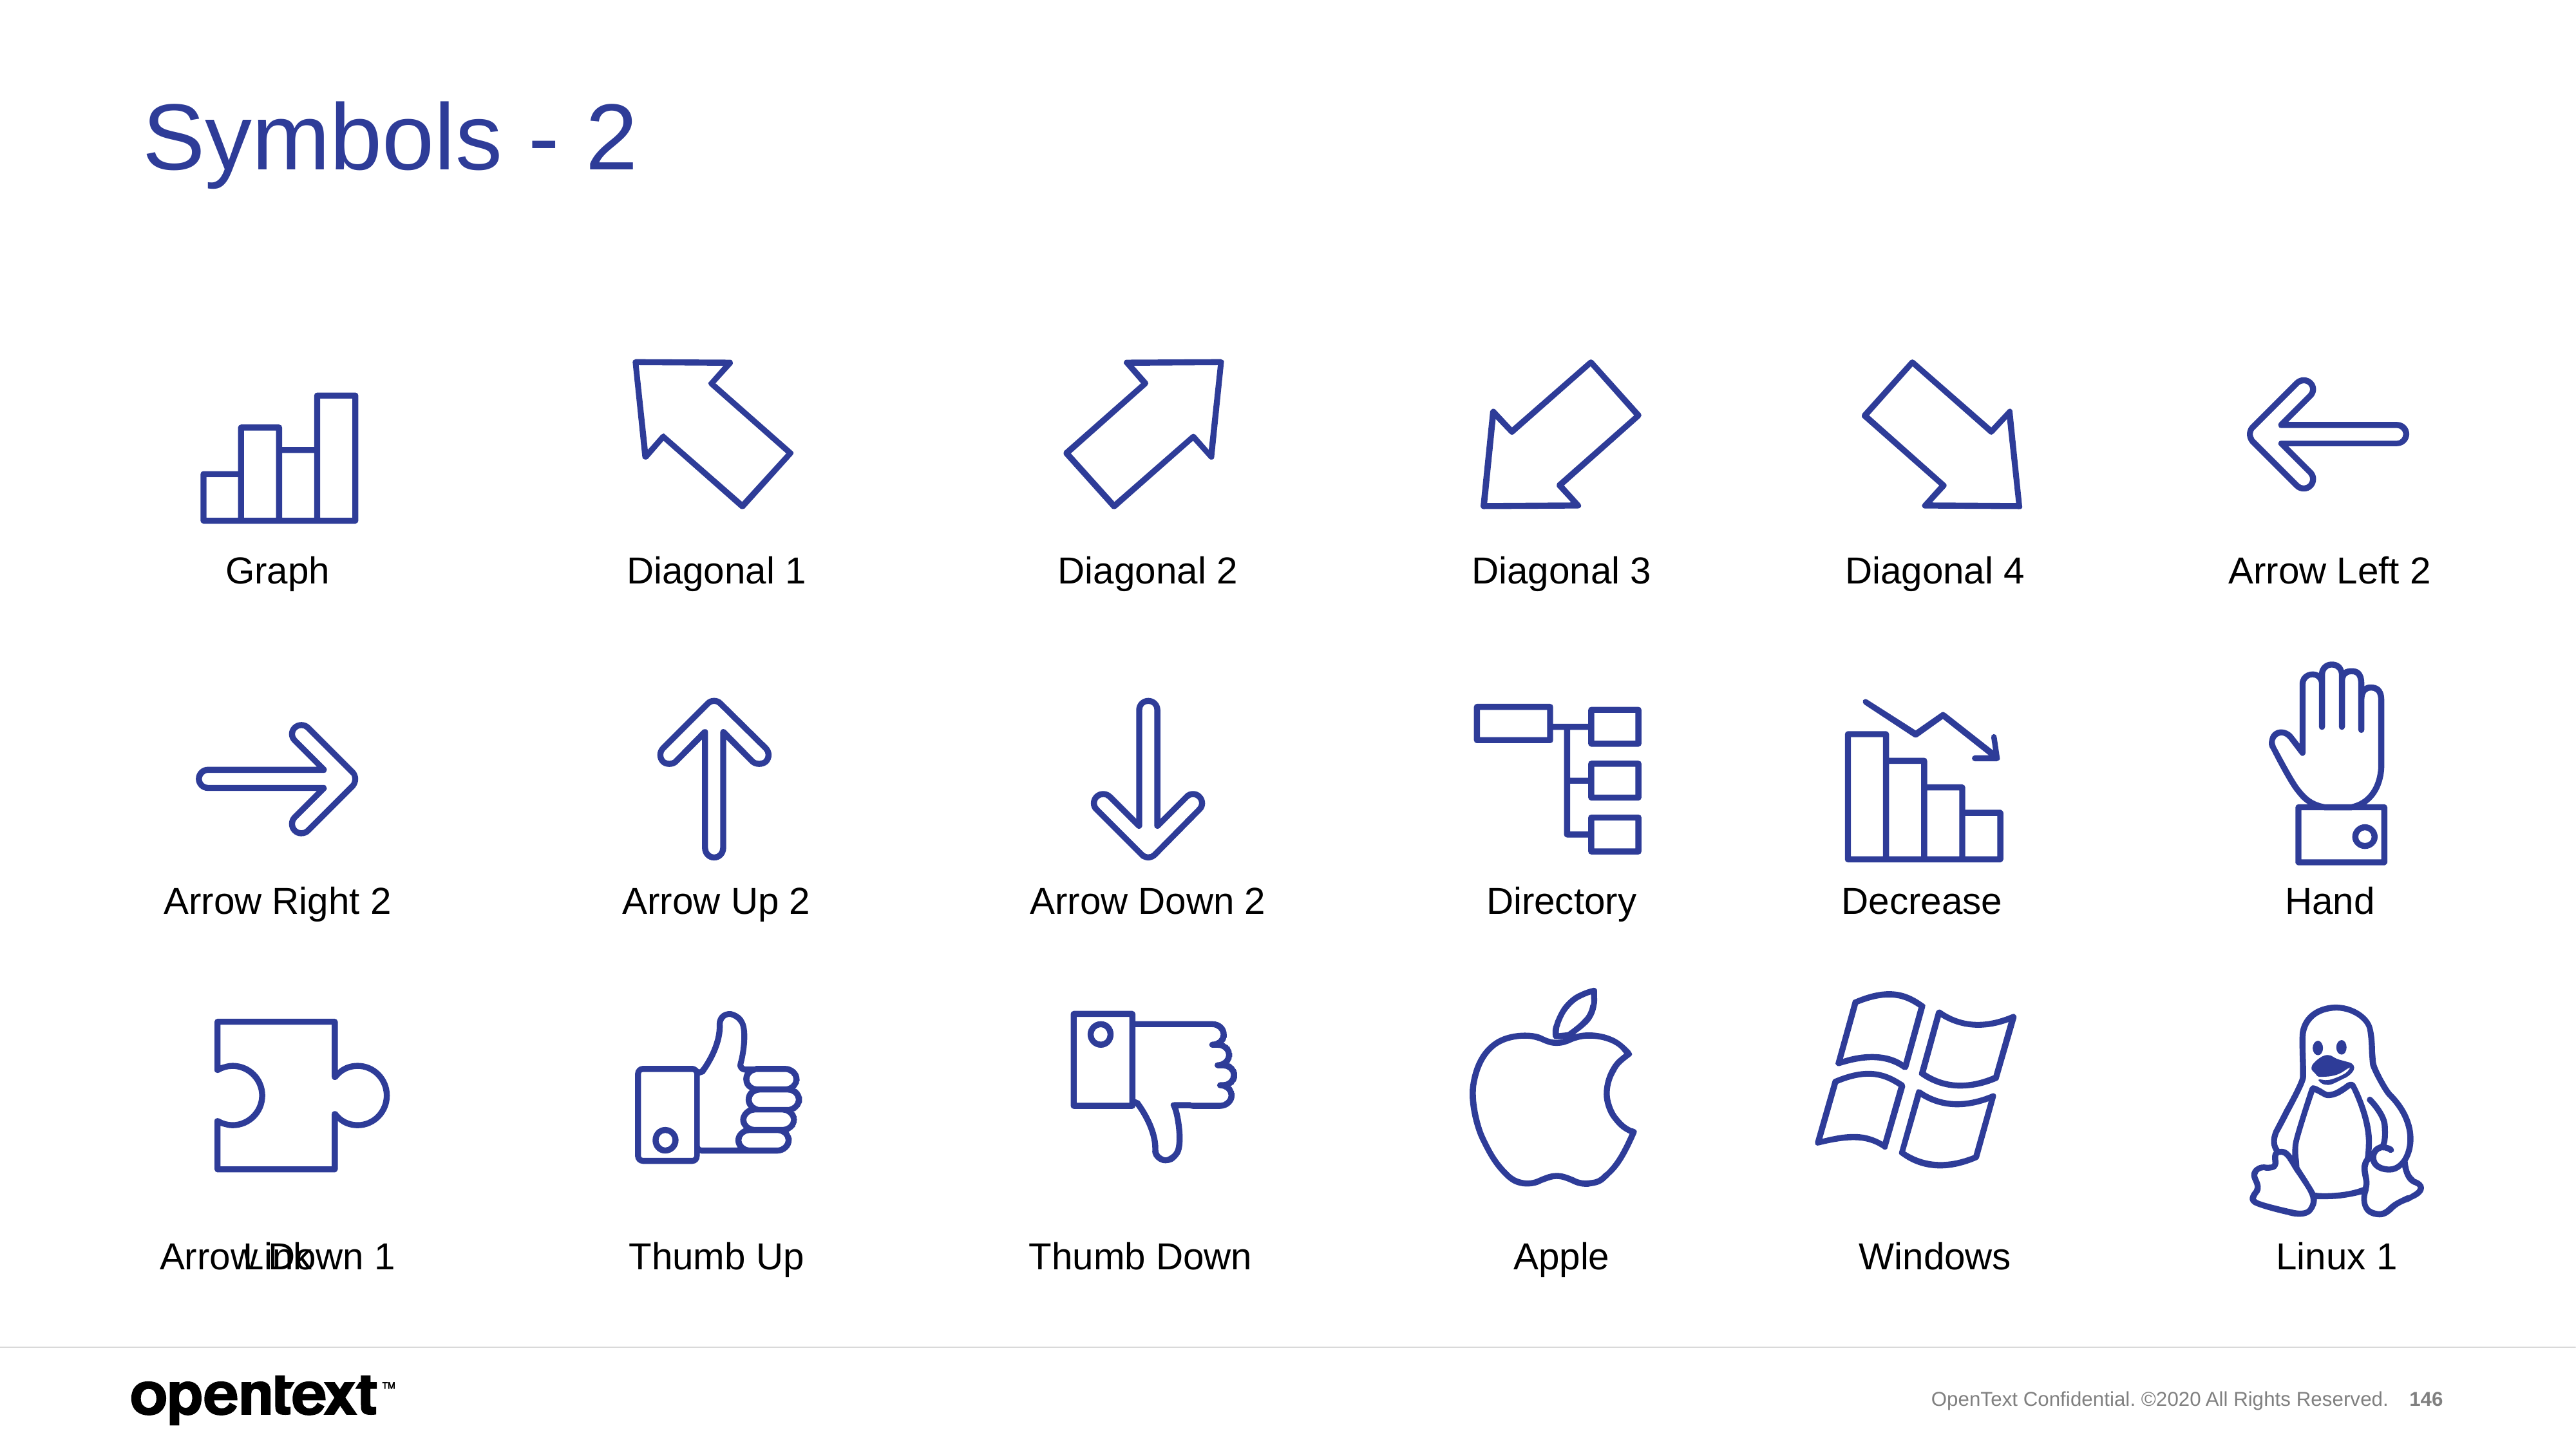

# Symbols - 2

Graph
Diagonal 1
Diagonal 2
Diagonal 3
Diagonal 4
Arrow Left 2

Arrow Right 2
Arrow Up 2
Arrow Down 2
Directory
Decrease
Hand

Arrow Down 1
Link
Thumb Up
Thumb Down
Apple
Windows
Linux 1